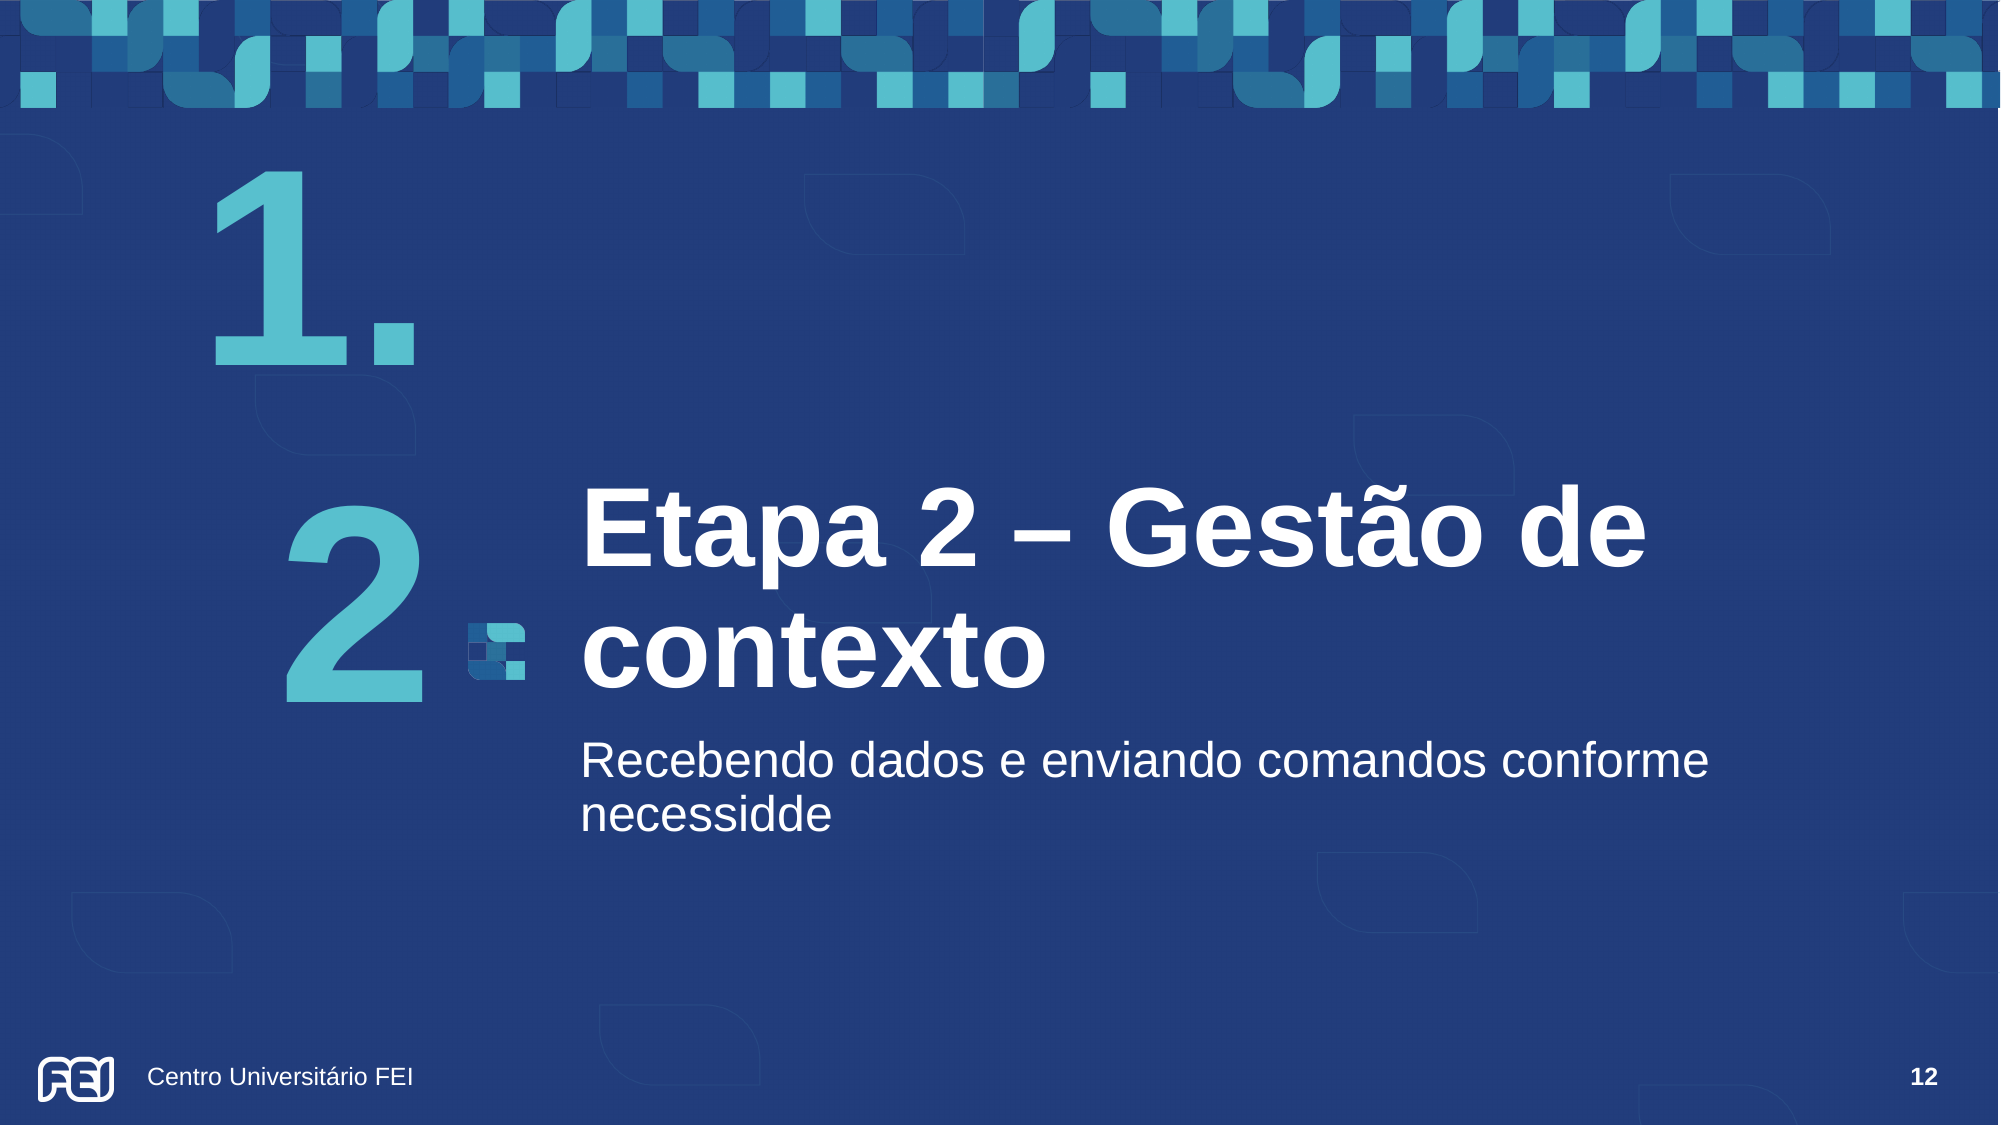

# 1.2
Etapa 2 – Gestão de contexto
Recebendo dados e enviando comandos conforme necessidde
Centro Universitário FEI
12